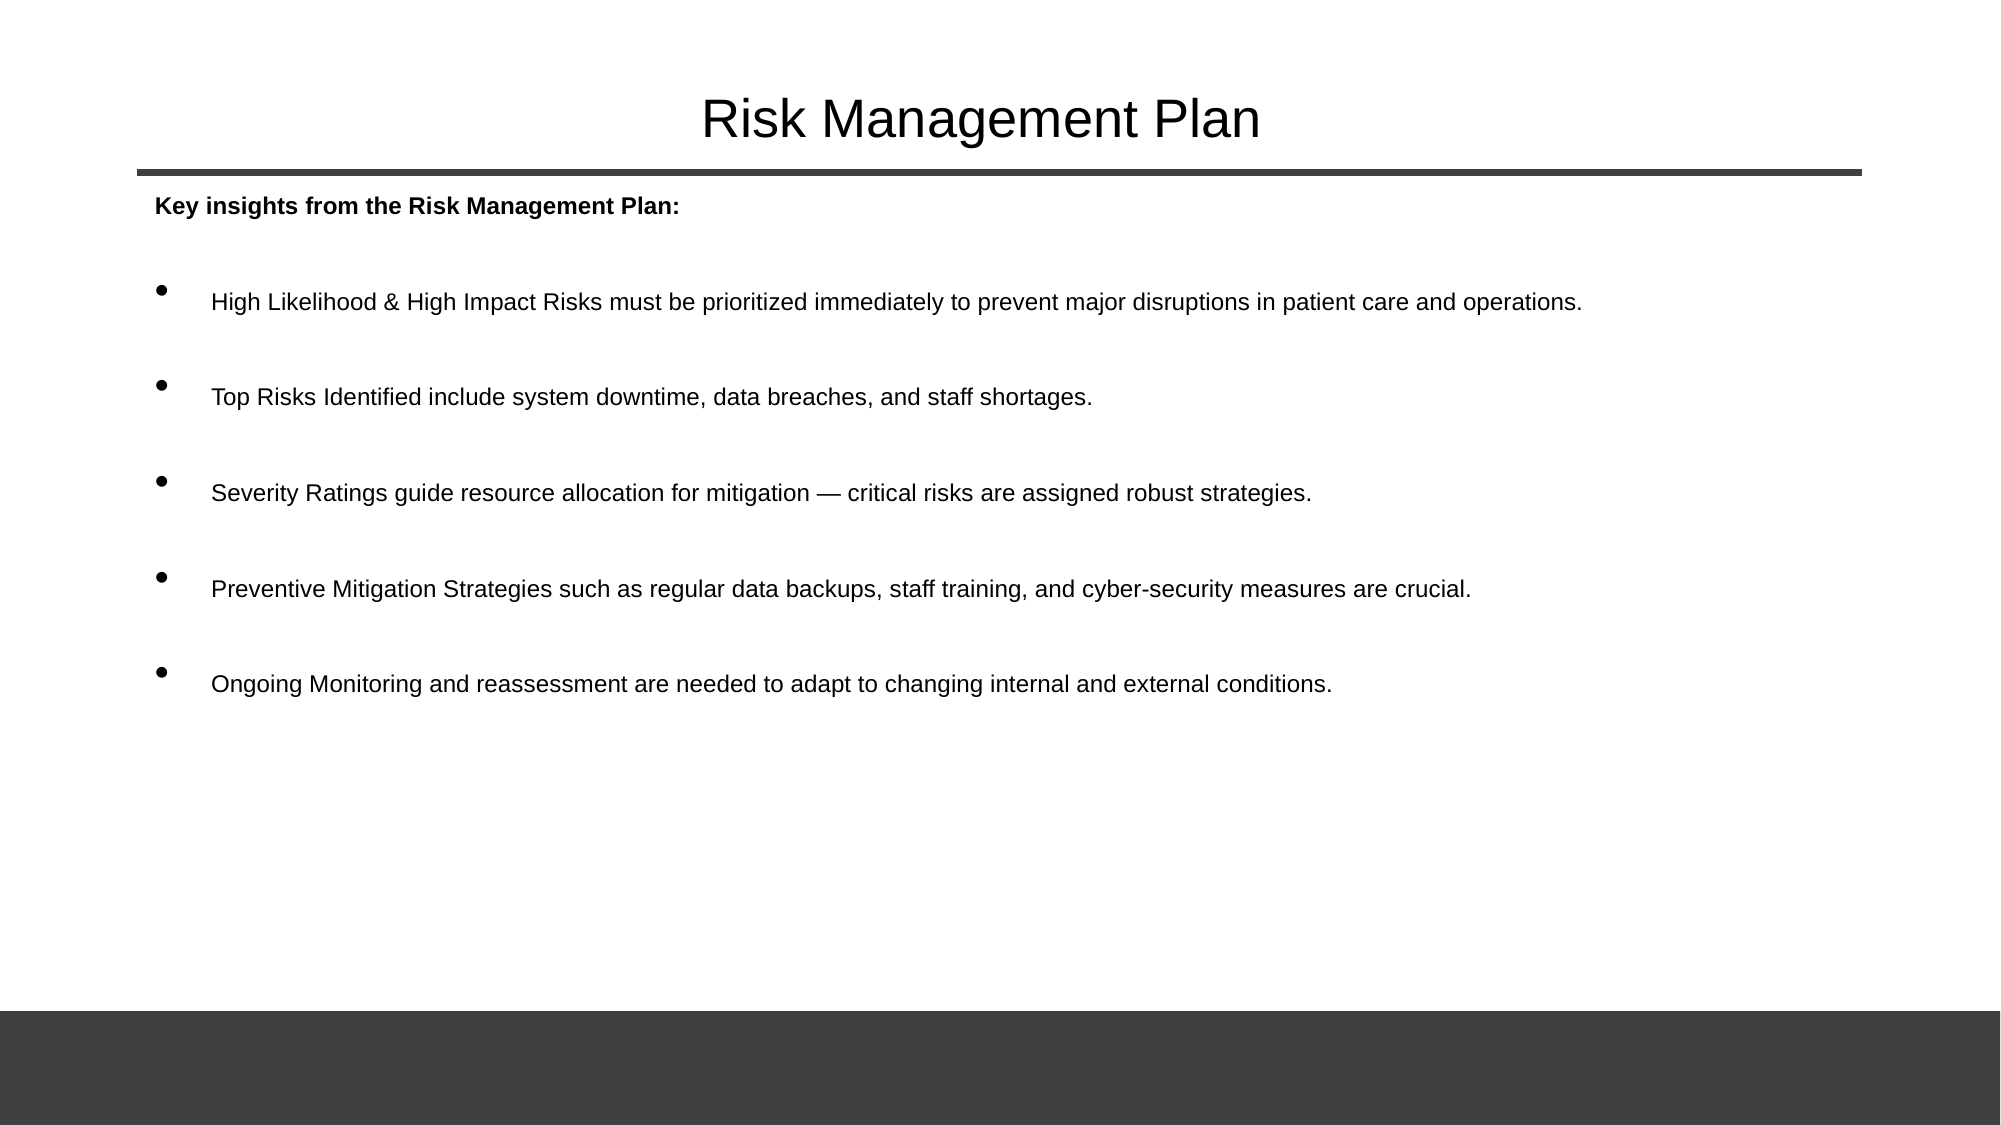

# Risk Management Plan
Key insights from the Risk Management Plan:

High Likelihood & High Impact Risks must be prioritized immediately to prevent major disruptions in patient care and operations.

Top Risks Identified include system downtime, data breaches, and staff shortages.

Severity Ratings guide resource allocation for mitigation — critical risks are assigned robust strategies.

Preventive Mitigation Strategies such as regular data backups, staff training, and cyber-security measures are crucial.

Ongoing Monitoring and reassessment are needed to adapt to changing internal and external conditions.